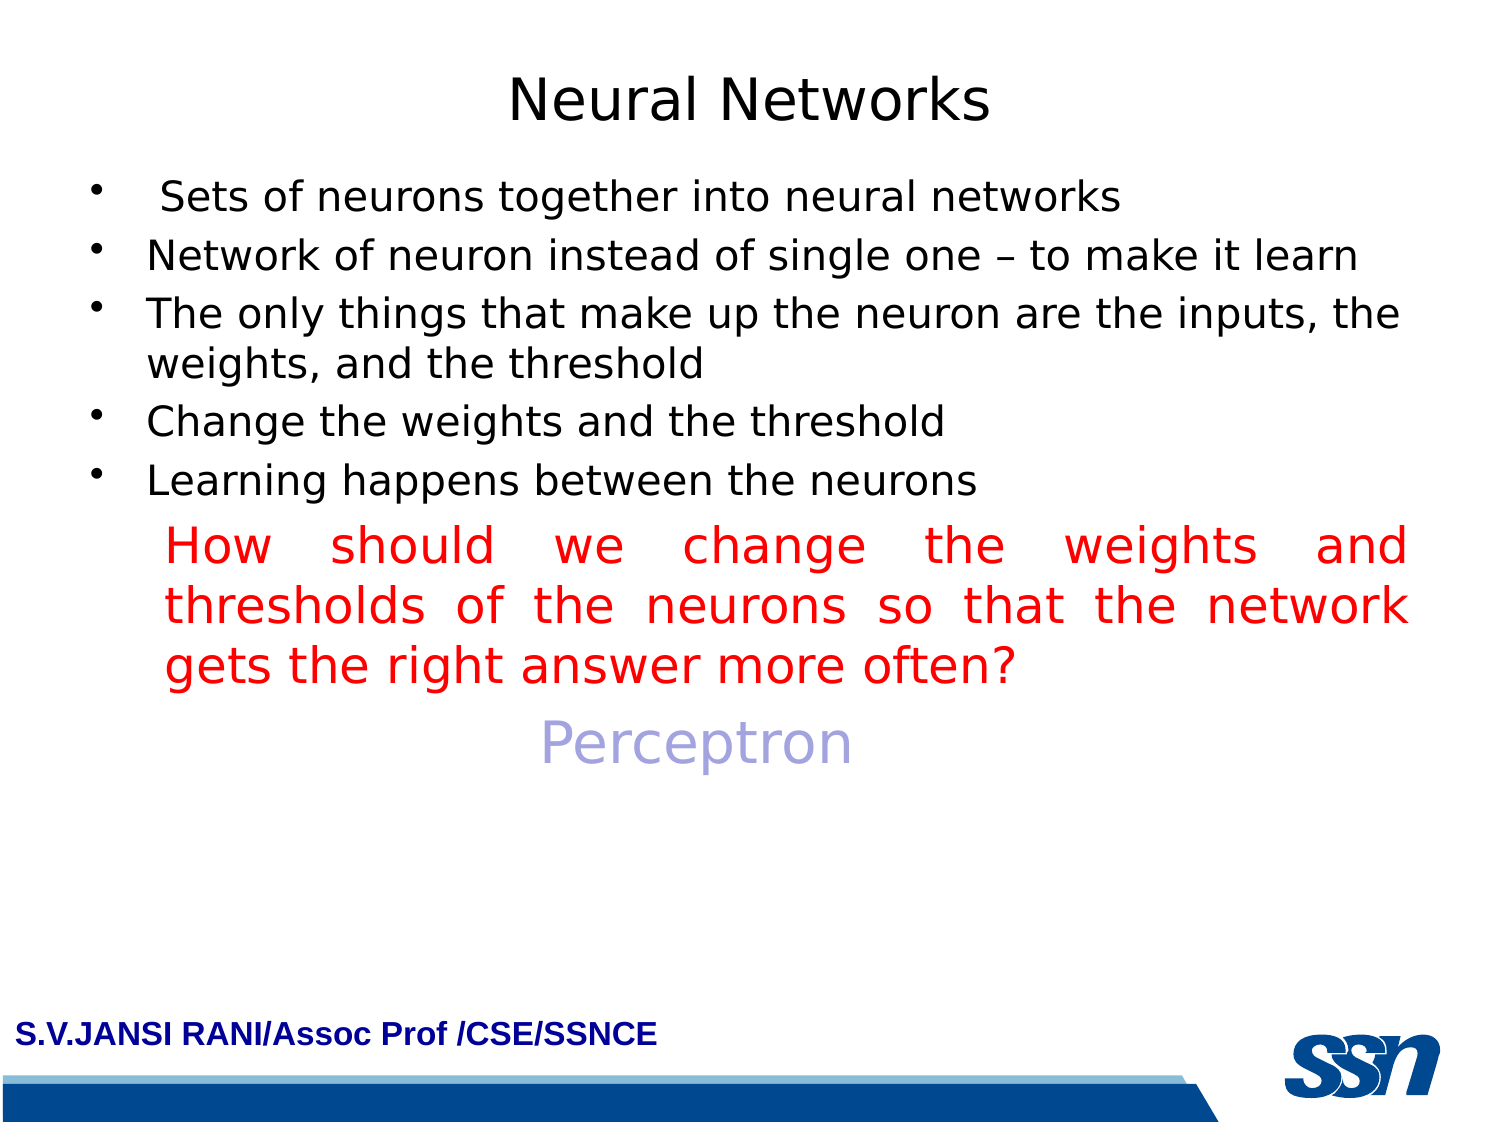

# Neural Networks
 Sets of neurons together into neural networks
Network of neuron instead of single one – to make it learn
The only things that make up the neuron are the inputs, the weights, and the threshold
Change the weights and the threshold
Learning happens between the neurons
How should we change the weights and thresholds of the neurons so that the network gets the right answer more often?
			Perceptron